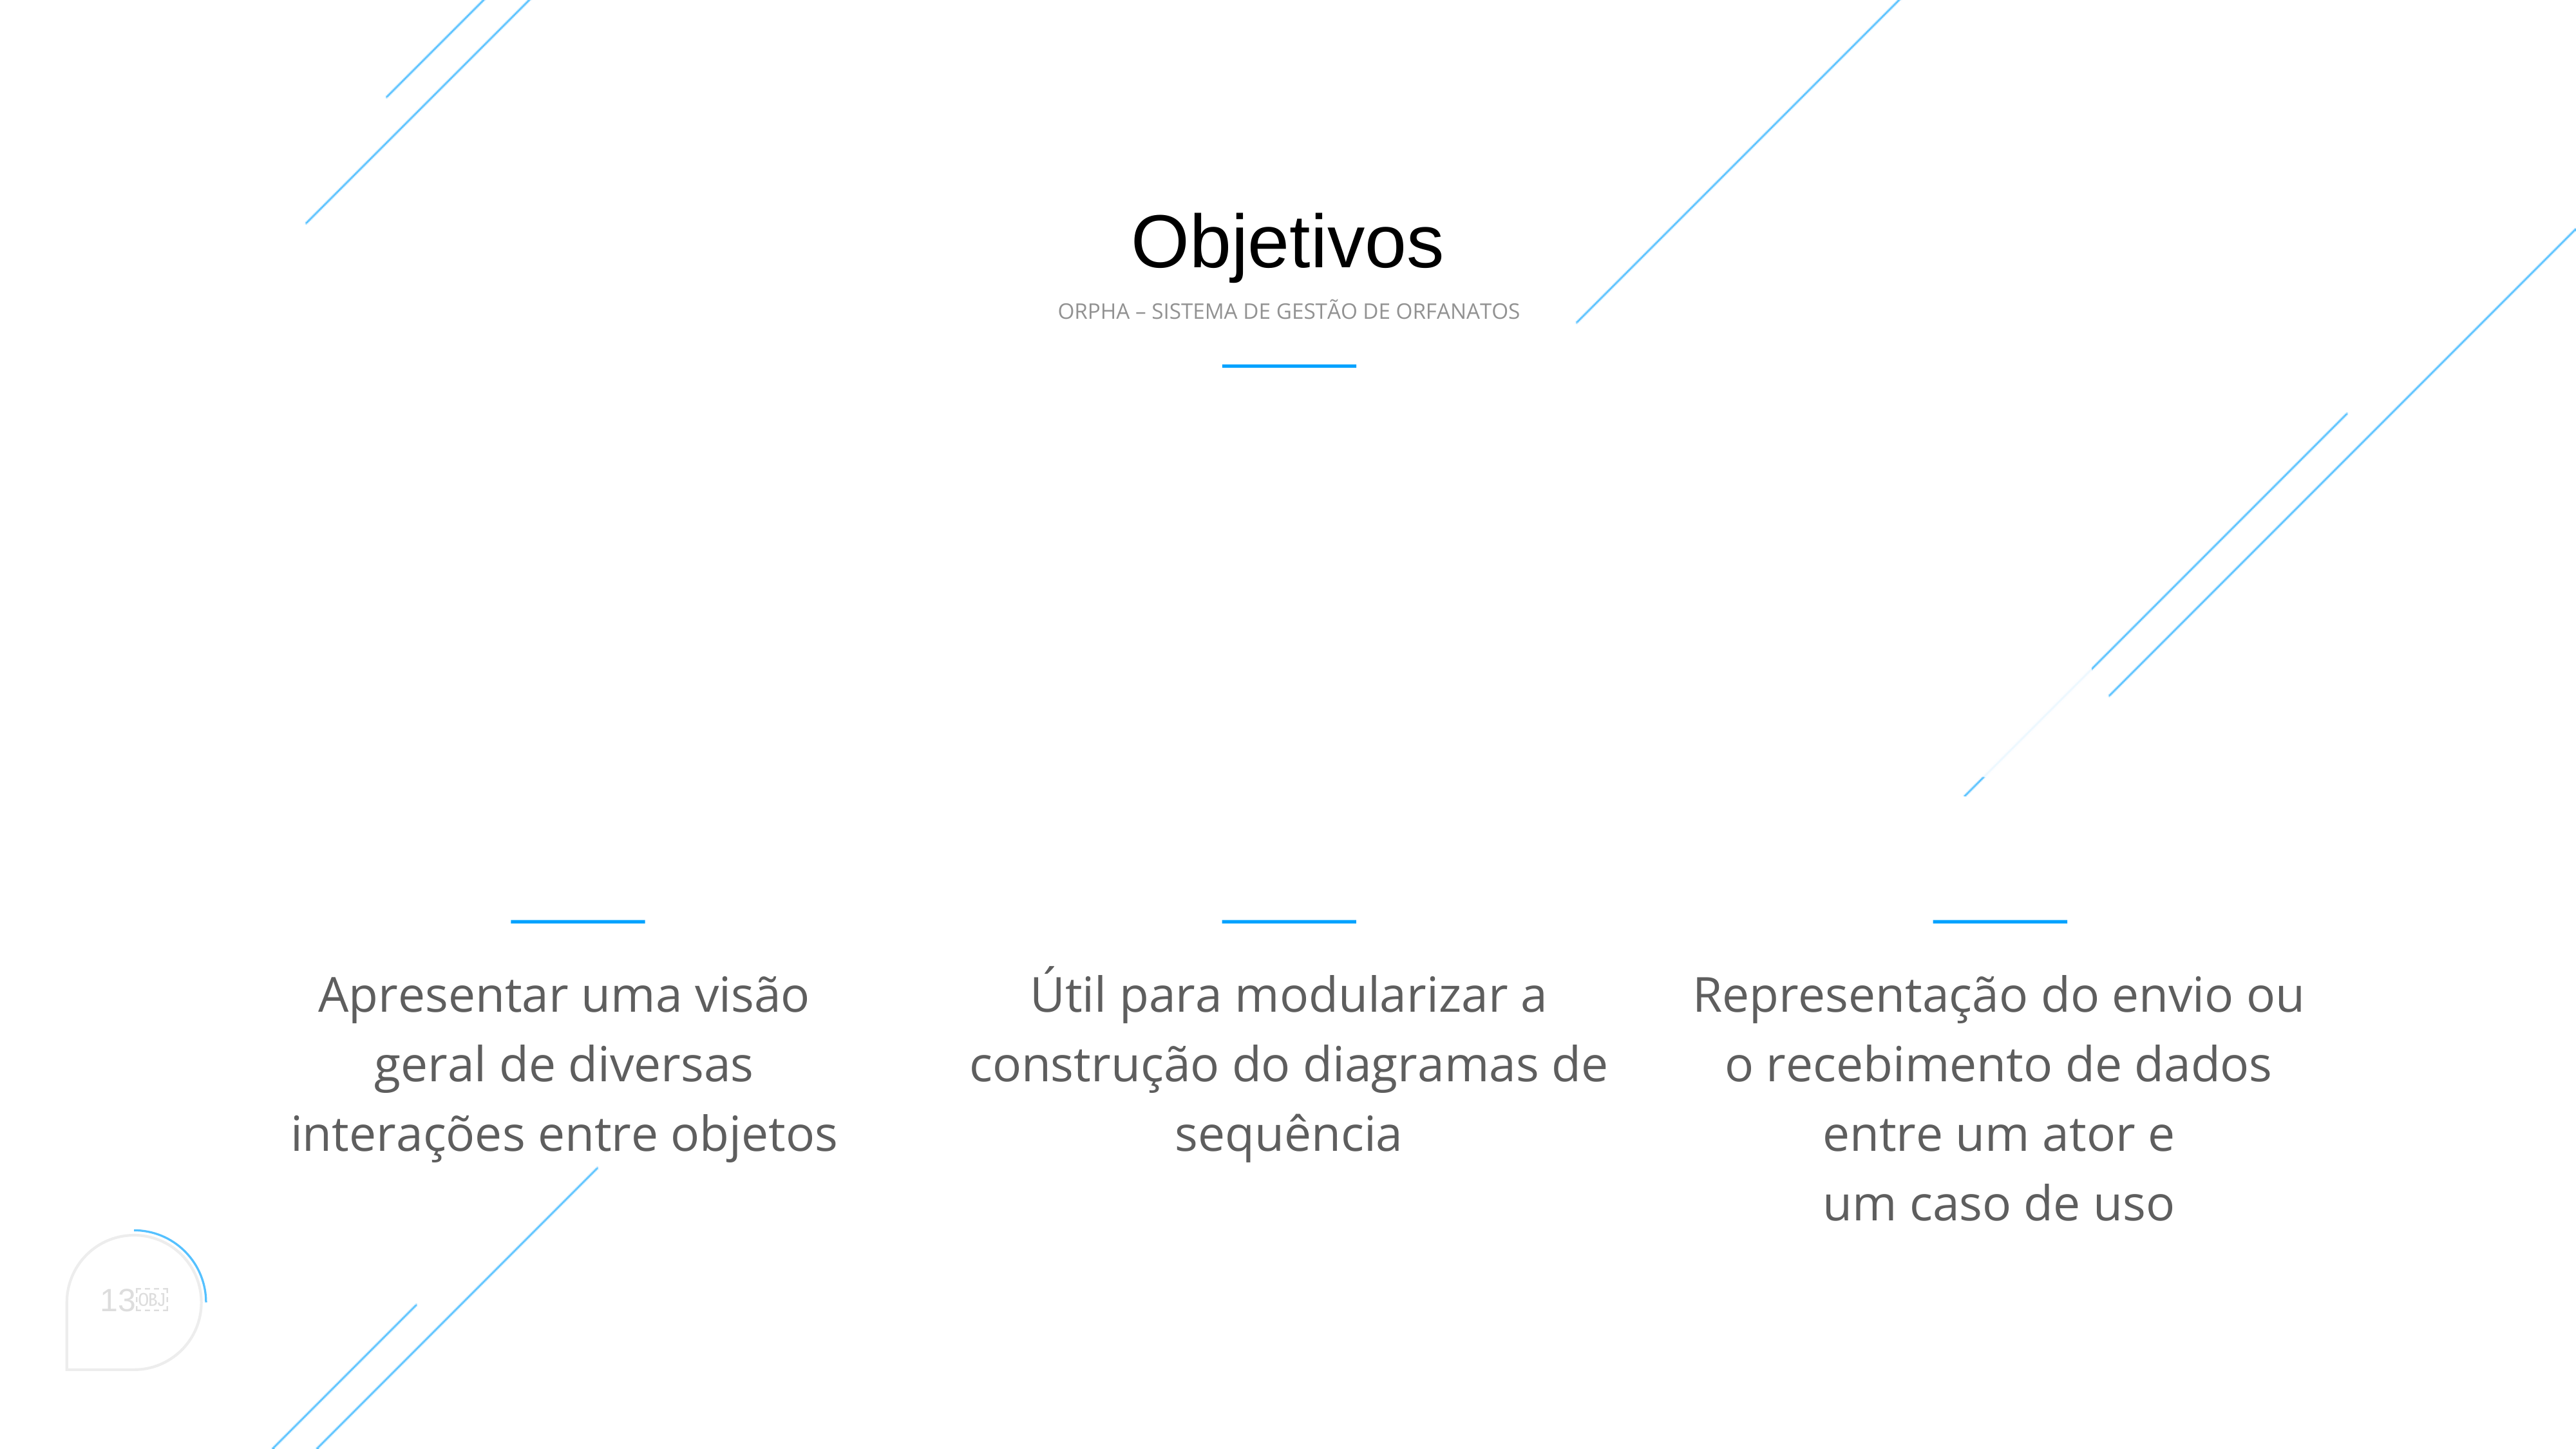

Objetivos
ORPHA – SISTEMA DE GESTÃO DE ORFANATOS

Útil para modularizar a construção do diagramas de sequência
Representação do envio ou o recebimento de dados entre um ator e
um caso de uso
Apresentar uma visão geral de diversas
interações entre objetos

13￼